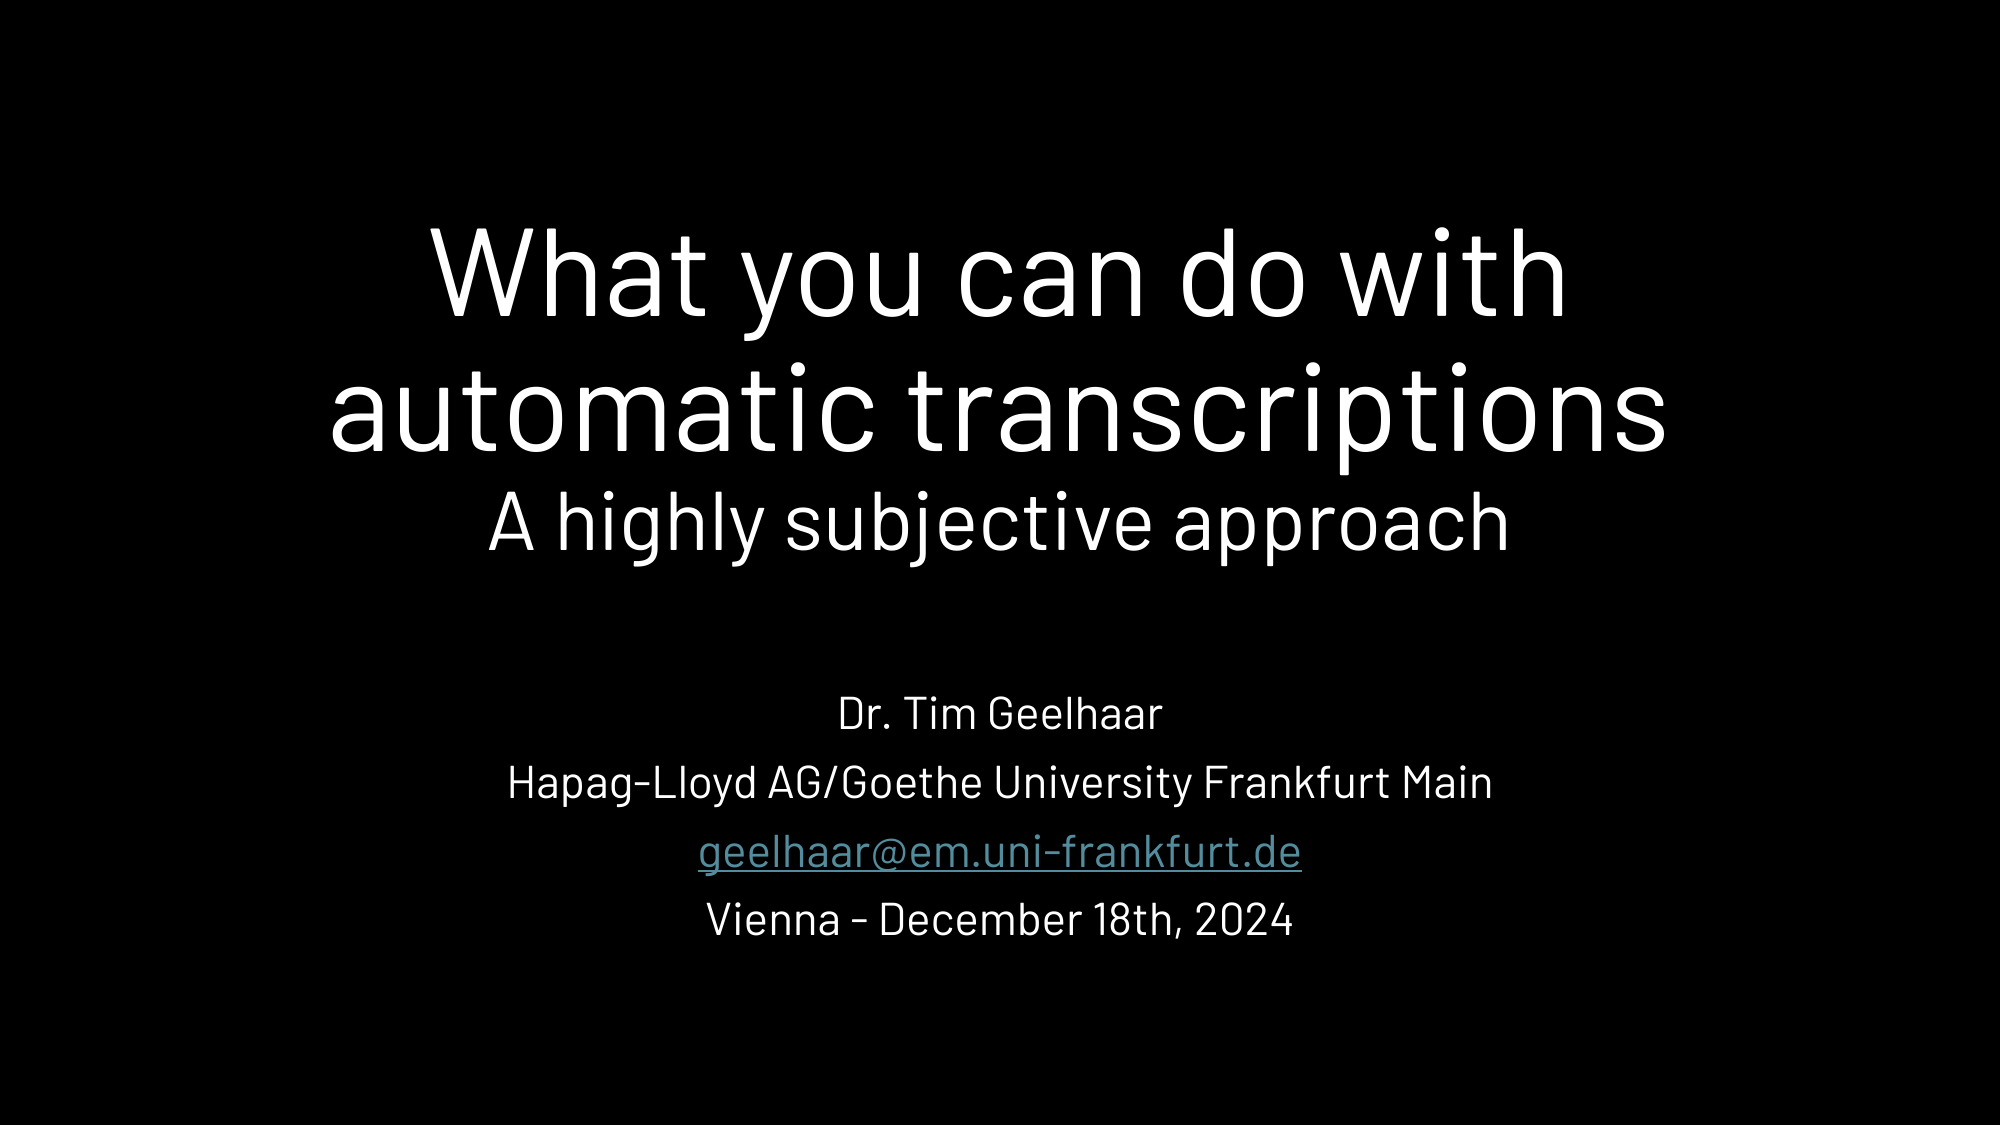

# What you can do with automatic transcriptions A highly subjective approach
Dr. Tim Geelhaar
Hapag-Lloyd AG/Goethe University Frankfurt Main
geelhaar@em.uni-frankfurt.de
Vienna - December 18th, 2024